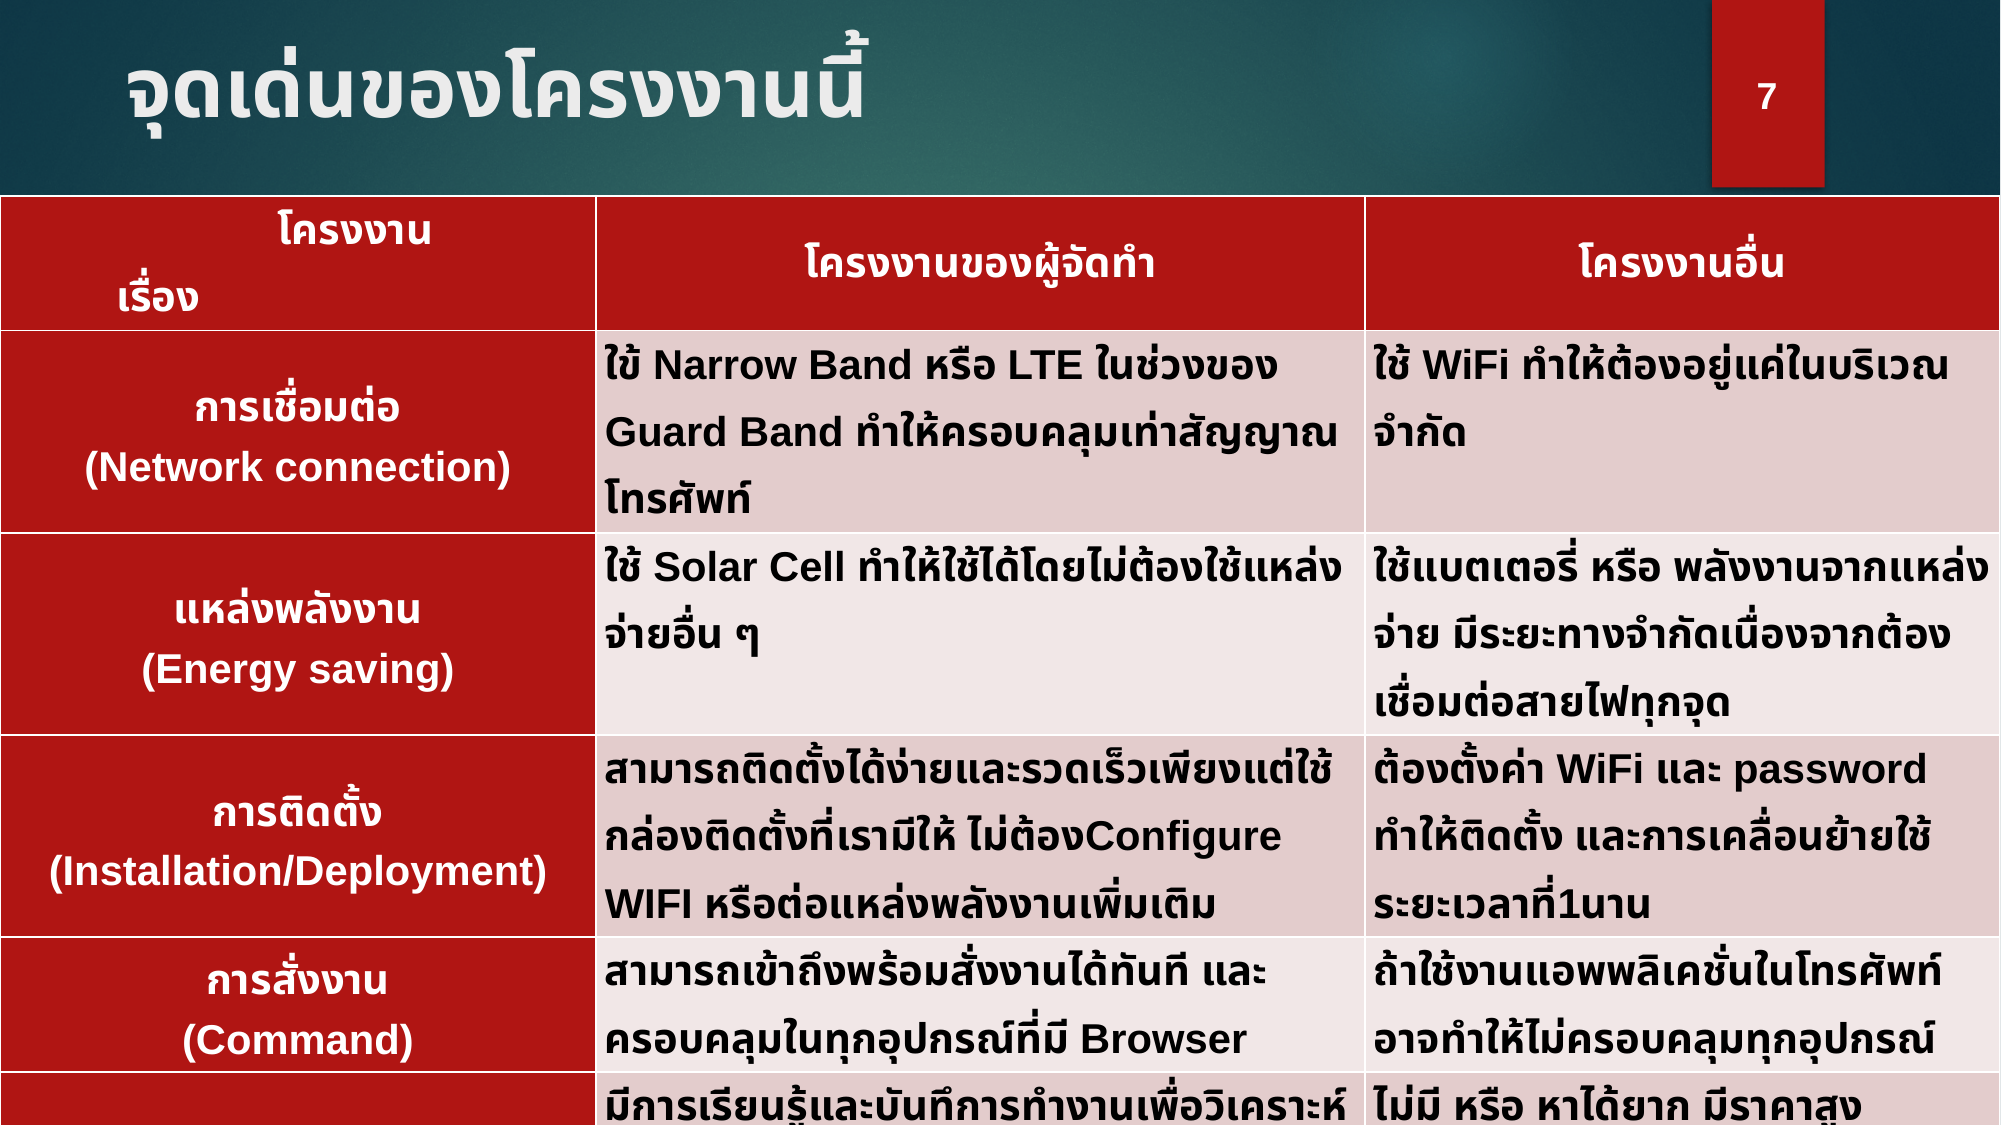

# จุดเด่นของโครงงานนี้
7
| โครงงาน เรื่อง | โครงงานของผู้จัดทำ | โครงงานอื่น |
| --- | --- | --- |
| การเชื่อมต่อ (Network connection) | ใข้ Narrow Band หรือ LTE ในช่วงของ Guard Band ทำให้ครอบคลุมเท่าสัญญาณโทรศัพท์ | ใช้ WiFi ทำให้ต้องอยู่แค่ในบริเวณจำกัด |
| แหล่งพลังงาน (Energy saving) | ใช้ Solar Cell ทำให้ใช้ได้โดยไม่ต้องใช้แหล่งจ่ายอื่น ๆ | ใช้แบตเตอรี่ หรือ พลังงานจากแหล่งจ่าย มีระยะทางจำกัดเนื่องจากต้องเชื่อมต่อสายไฟทุกจุด |
| การติดตั้ง (Installation/Deployment) | สามารถติดตั้งได้ง่ายและรวดเร็วเพียงแต่ใช้กล่องติดตั้งที่เรามีให้ ไม่ต้องConfigure WIFI หรือต่อแหล่งพลังงานเพิ่มเติม | ต้องตั้งค่า WiFi และ password ทำให้ติดตั้ง และการเคลื่อนย้ายใช้ระยะเวลาที่1นาน |
| การสั่งงาน (Command) | สามารถเข้าถึงพร้อมสั่งงานได้ทันที และครอบคลุมในทุกอุปกรณ์ที่มี Browser | ถ้าใช้งานแอพพลิเคชั่นในโทรศัพท์ อาจทำให้ไม่ครอบคลุมทุกอุปกรณ์ |
| โพรไฟล์ (Data analytic/profile) | มีการเรียนรู้และบันทึการทำงานเพื่อวิเคราะห์หาผลลัพธ์ของการทำงานที่ดีที่สุดเพื่อใช้เป็นโพรไฟล์สำหรับการปลูกพืชชนิดเดียวกันในที่อื่น ๆ ต่อไป ลดเวลาในการตั้งค่าการช้าน | ไม่มี หรือ หาได้ยาก มีราคาสูง |